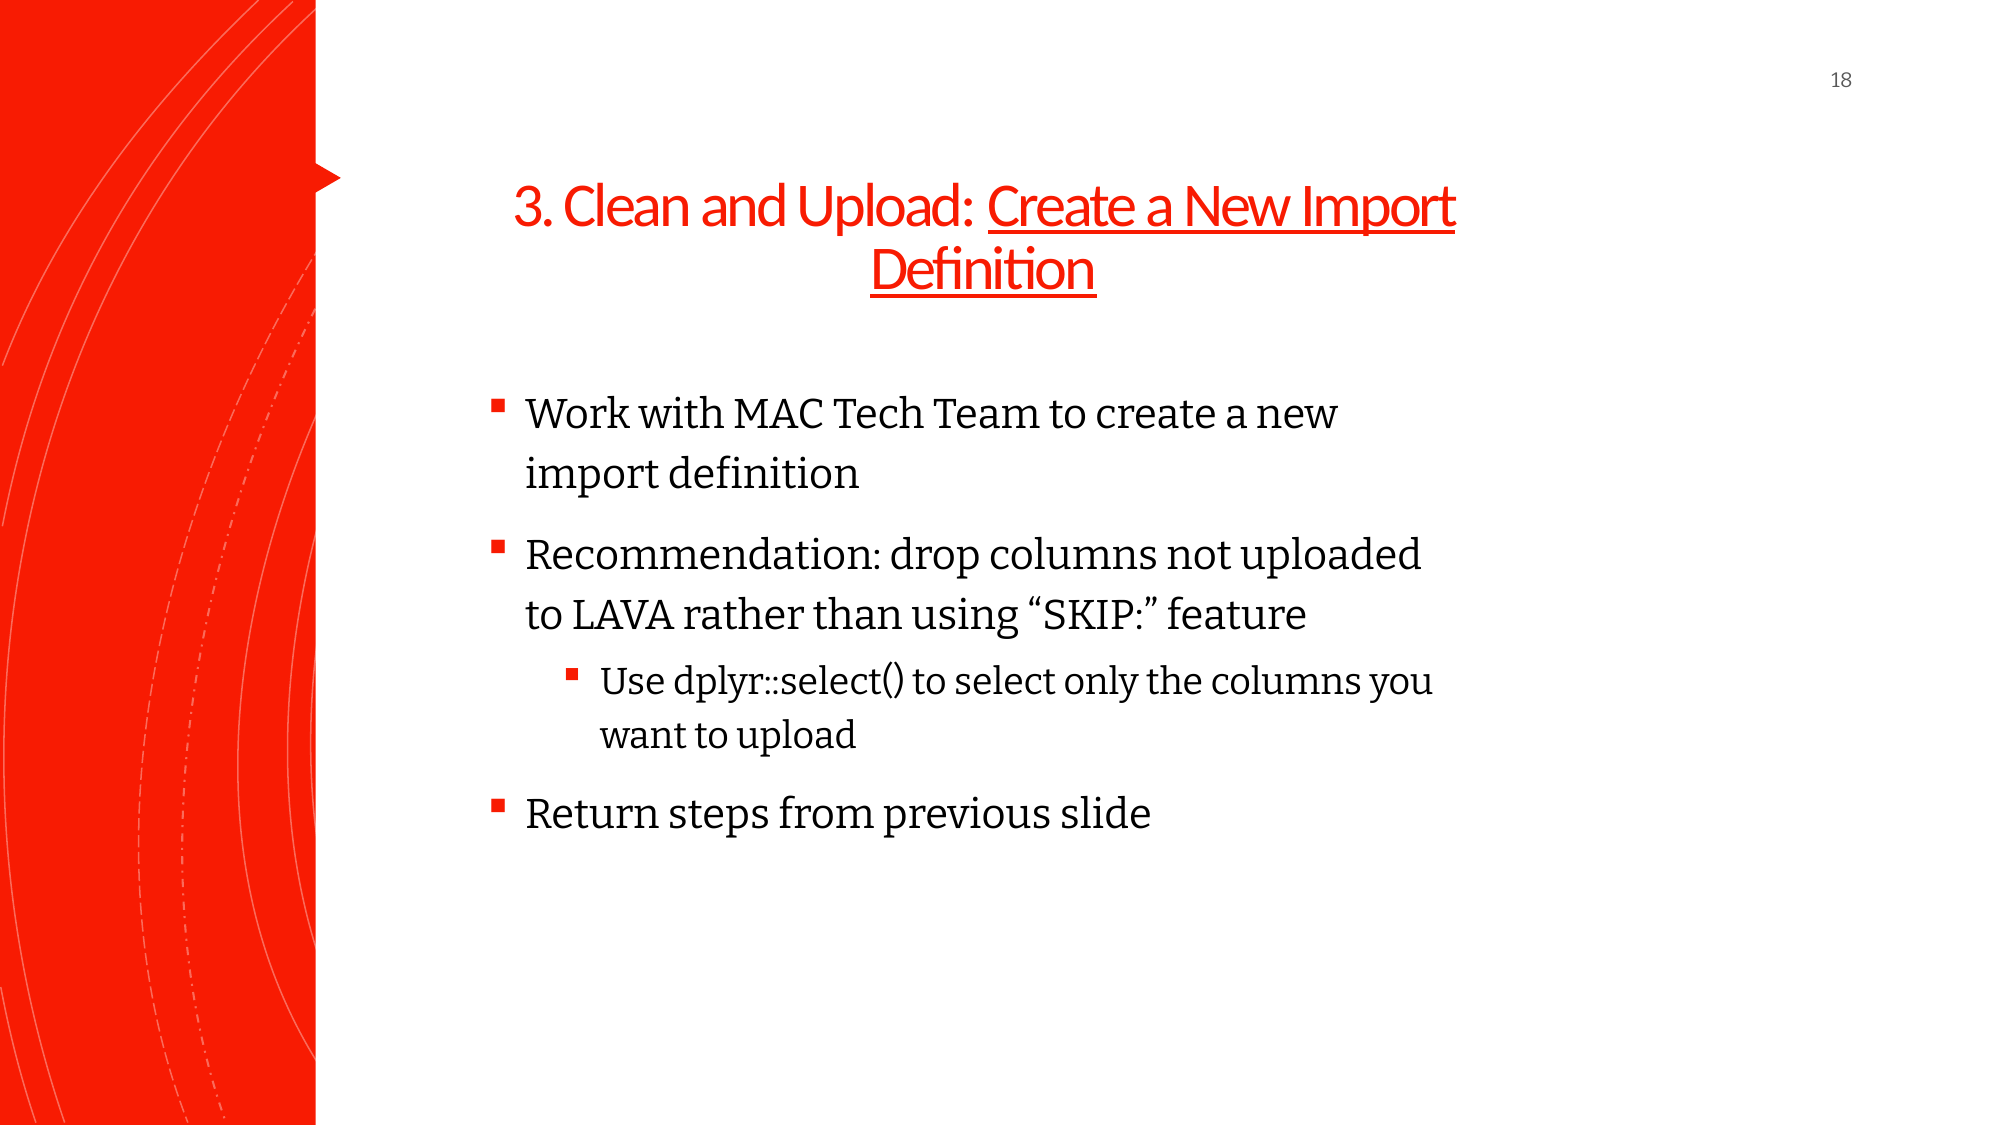

18
# 3. Clean and Upload: Create a New Import Definition

Work with MAC Tech Team to create a new import definition
Recommendation: drop columns not uploaded to LAVA rather than using “SKIP:” feature
Use dplyr::select() to select only the columns you want to upload
Return steps from previous slide